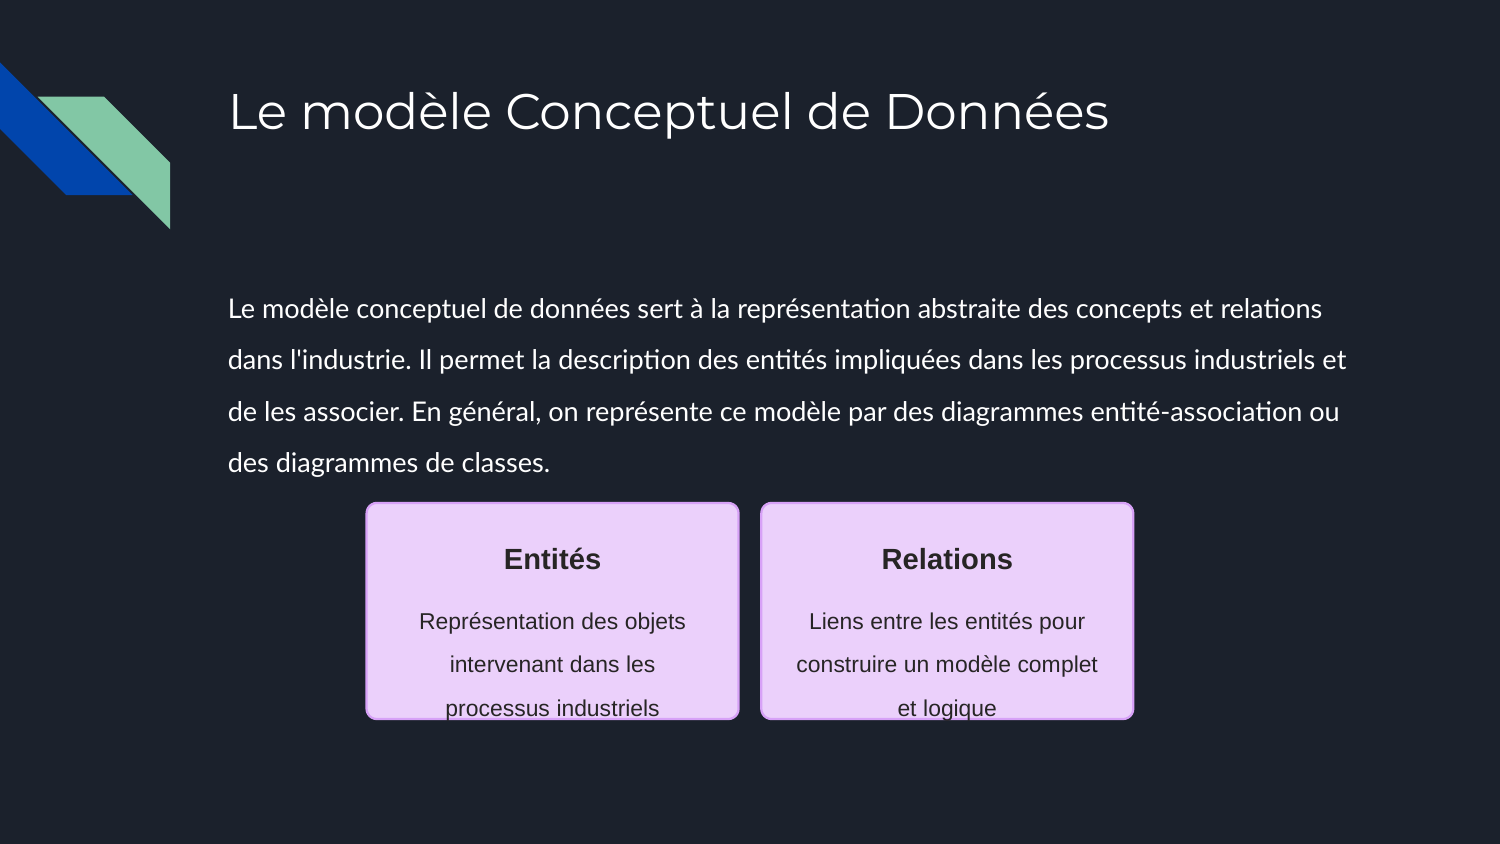

# Le modèle Conceptuel de Données
Le modèle conceptuel de données sert à la représentation abstraite des concepts et relations dans l'industrie. Il permet la description des entités impliquées dans les processus industriels et de les associer. En général, on représente ce modèle par des diagrammes entité-association ou des diagrammes de classes.

Entités
Relations
Représentation des objets intervenant dans les processus industriels
Liens entre les entités pour construire un modèle complet et logique